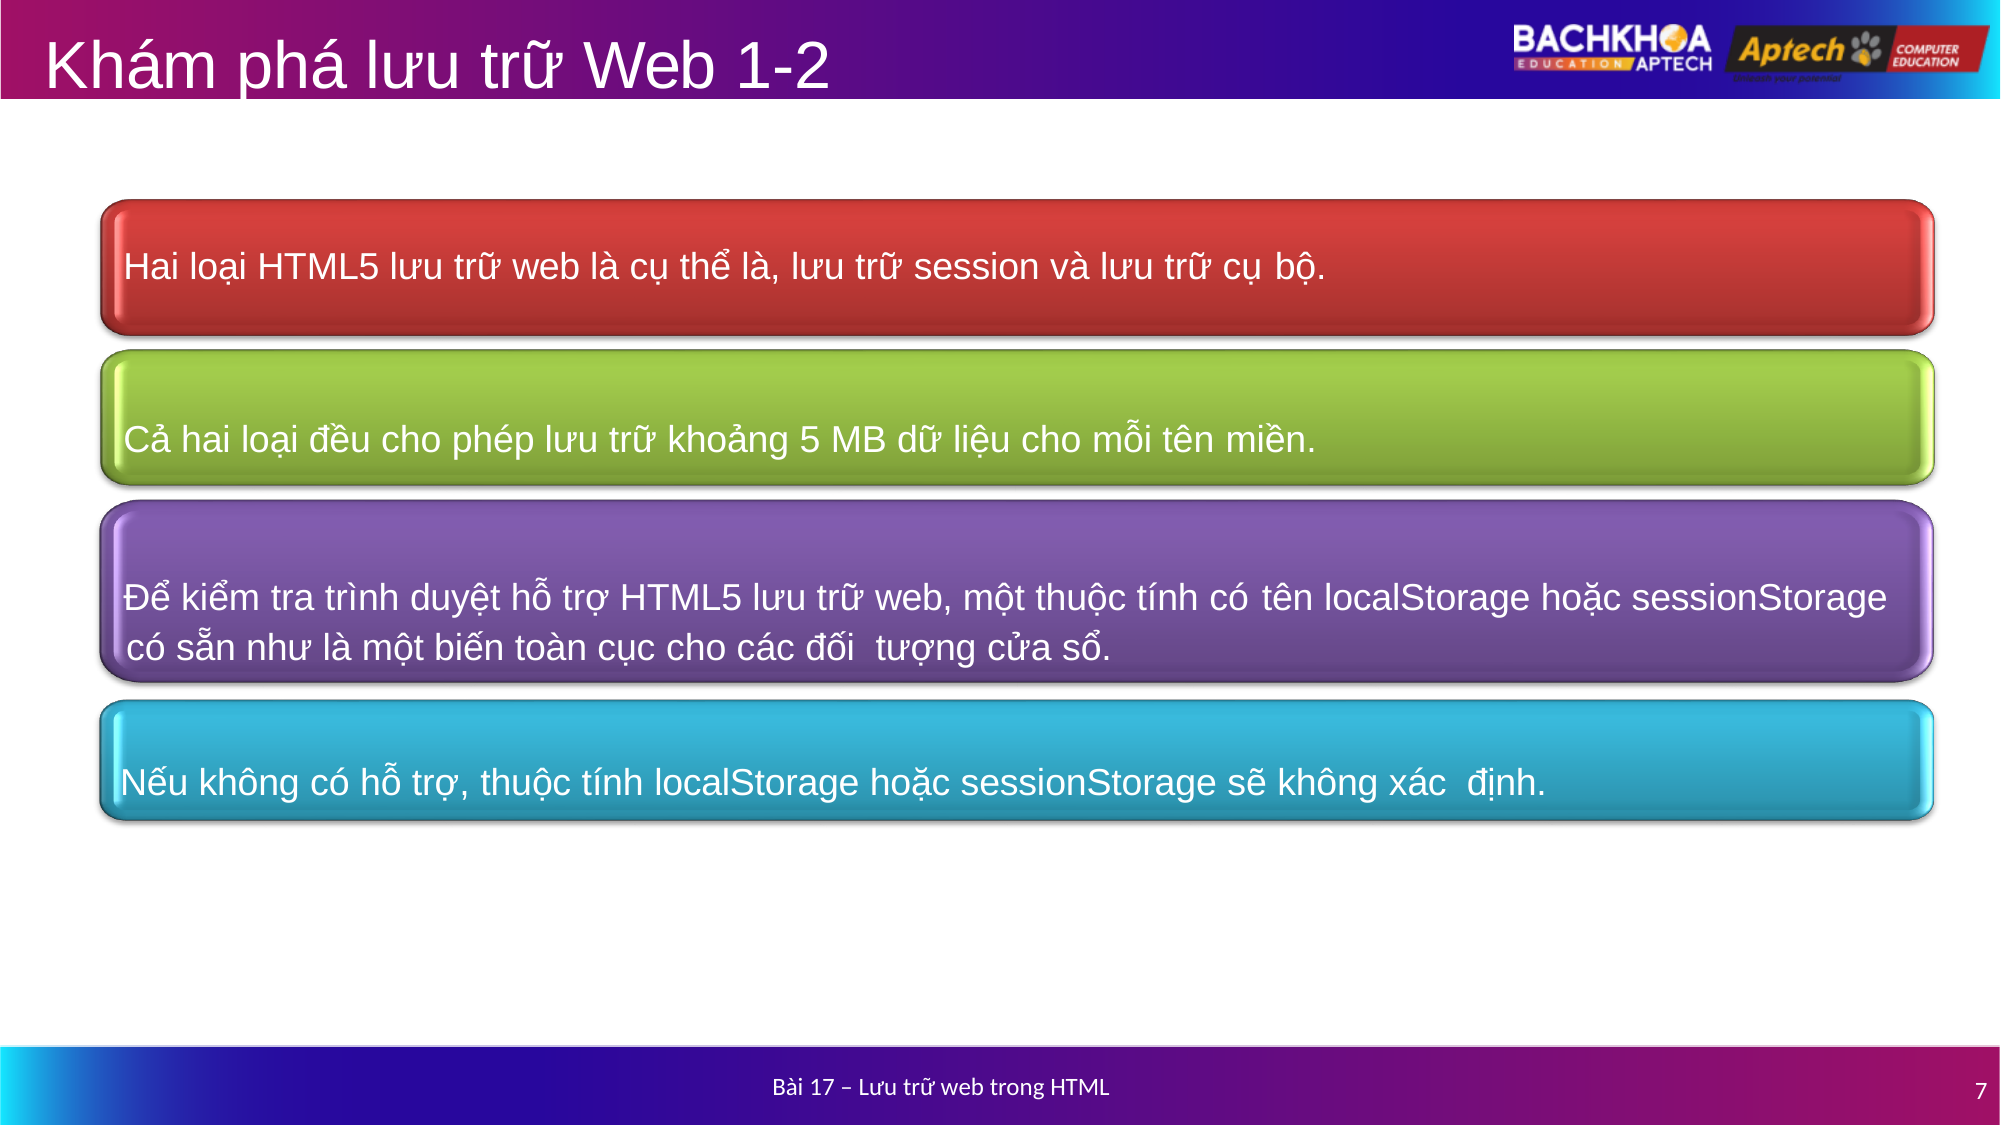

# Khám phá lưu trữ Web 1-2

Hai loại HTML5 lưu trữ web là cụ thể là, lưu trữ session và lưu trữ cụ bộ.

Cả hai loại đều cho phép lưu trữ khoảng 5 MB dữ liệu cho mỗi tên miền.

Để kiểm tra trình duyệt hỗ trợ HTML5 lưu trữ web, một thuộc tính có tên localStorage hoặc sessionStorage có sẵn như là một biến toàn cục cho các đối  tượng cửa sổ.

Nếu không có hỗ trợ, thuộc tính localStorage hoặc sessionStorage sẽ không xác  định.

Bài 17 – Lưu trữ web trong HTML
7